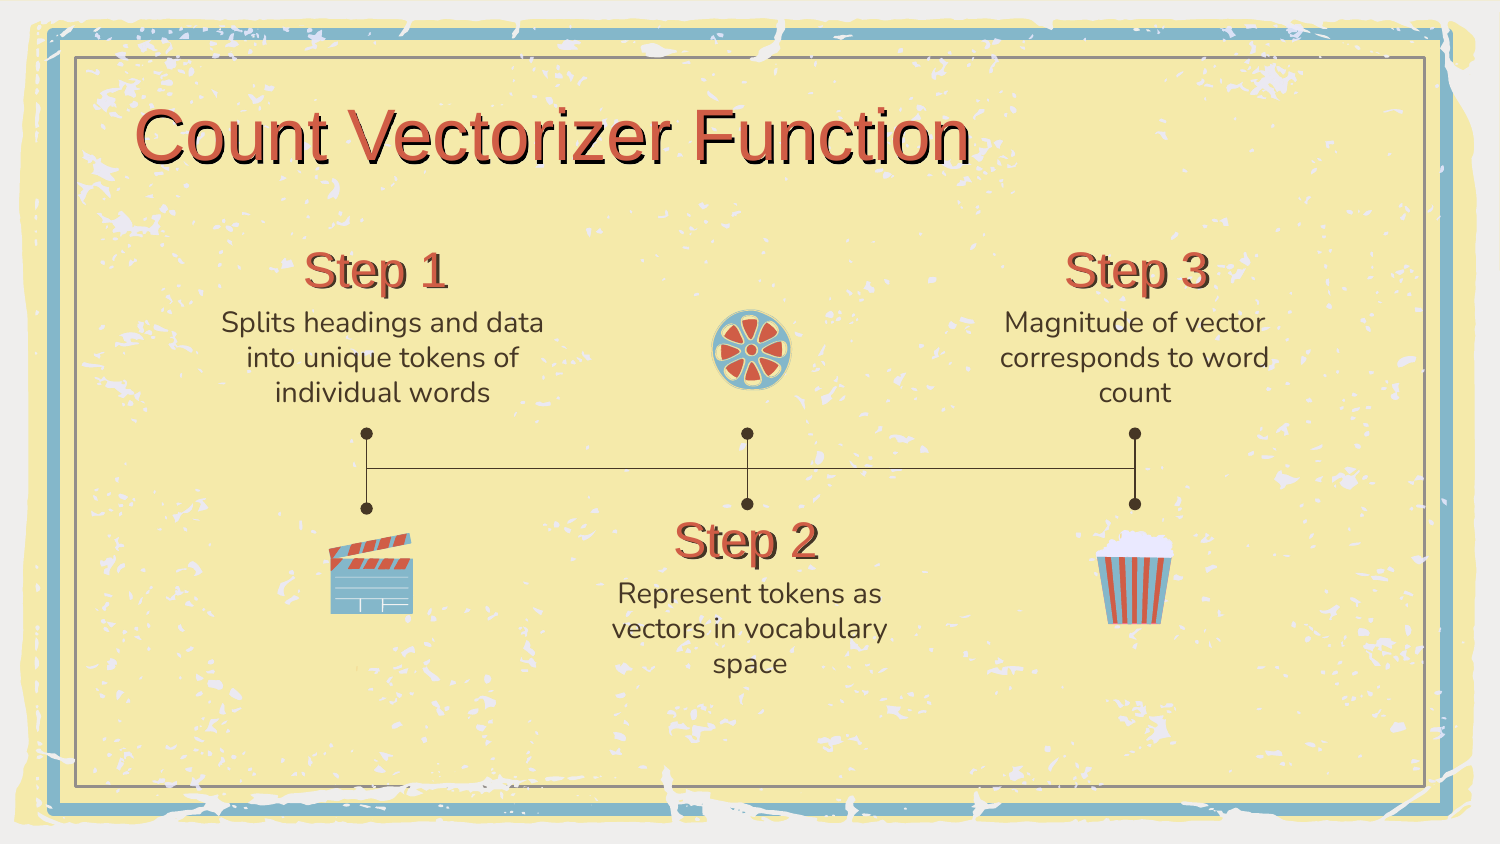

# Count Vectorizer Function
Step 1
Step 3

Splits headings and data into unique tokens of individual words
Magnitude of vector corresponds to word count

Step 2

Represent tokens as vectors in vocabulary space